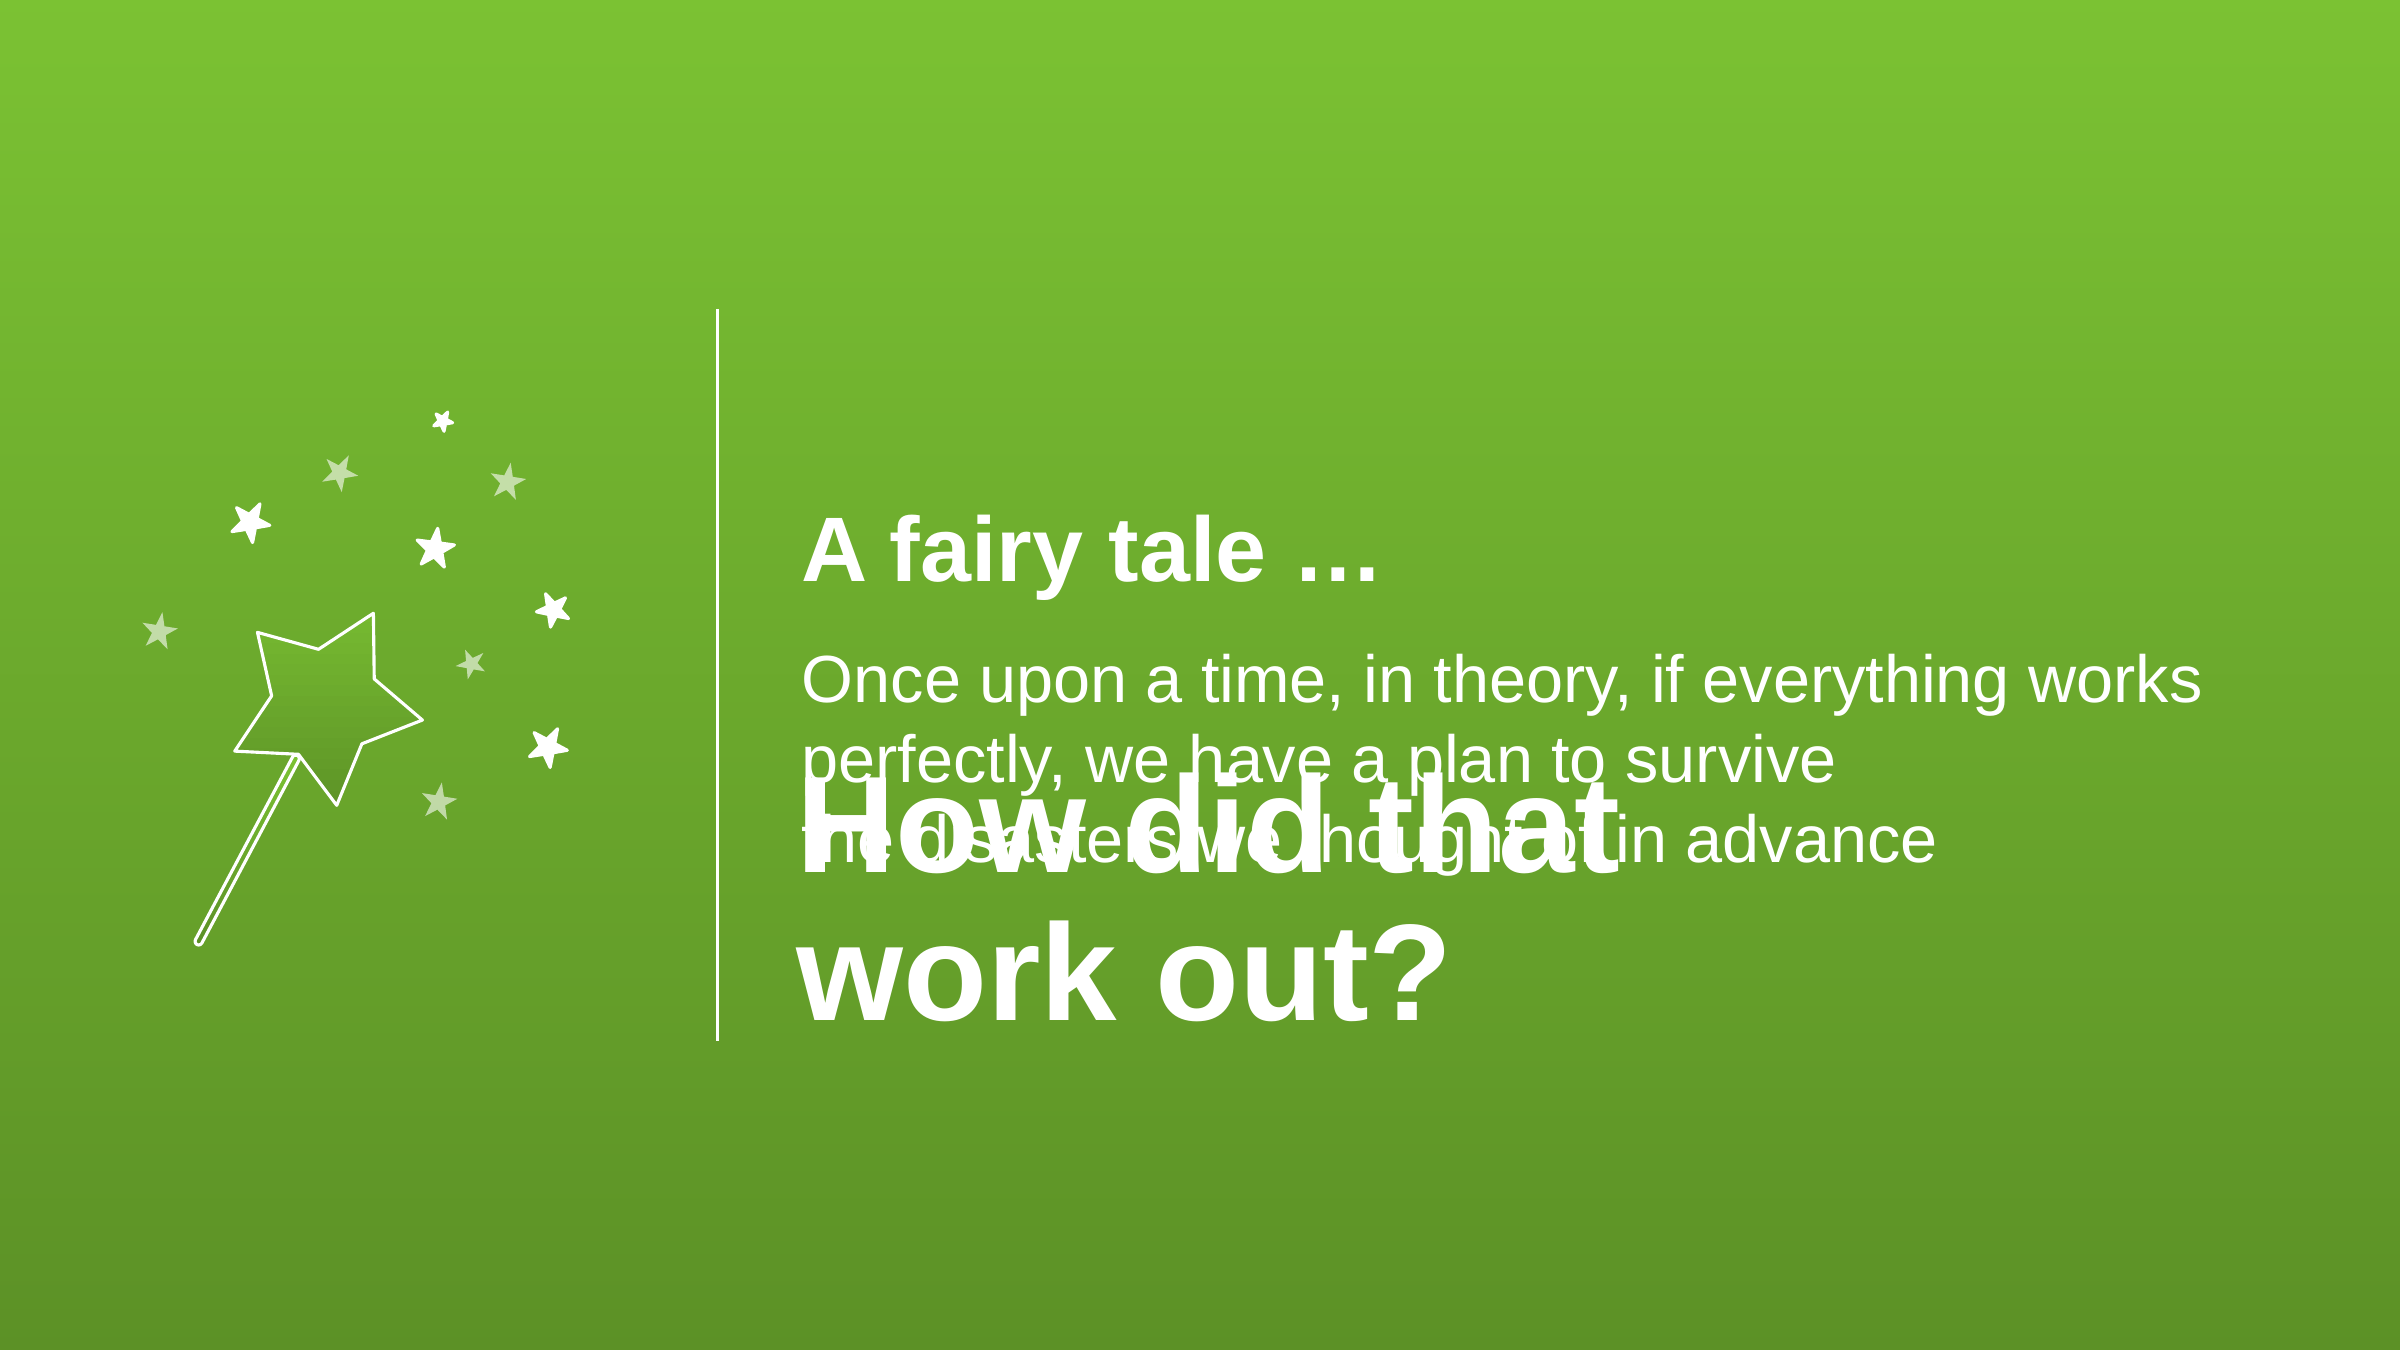

A fairy tale …

Once upon a time, in theory, if everything works perfectly, we have a plan to survive
the disasters we thought of in advance

How did that
work out?